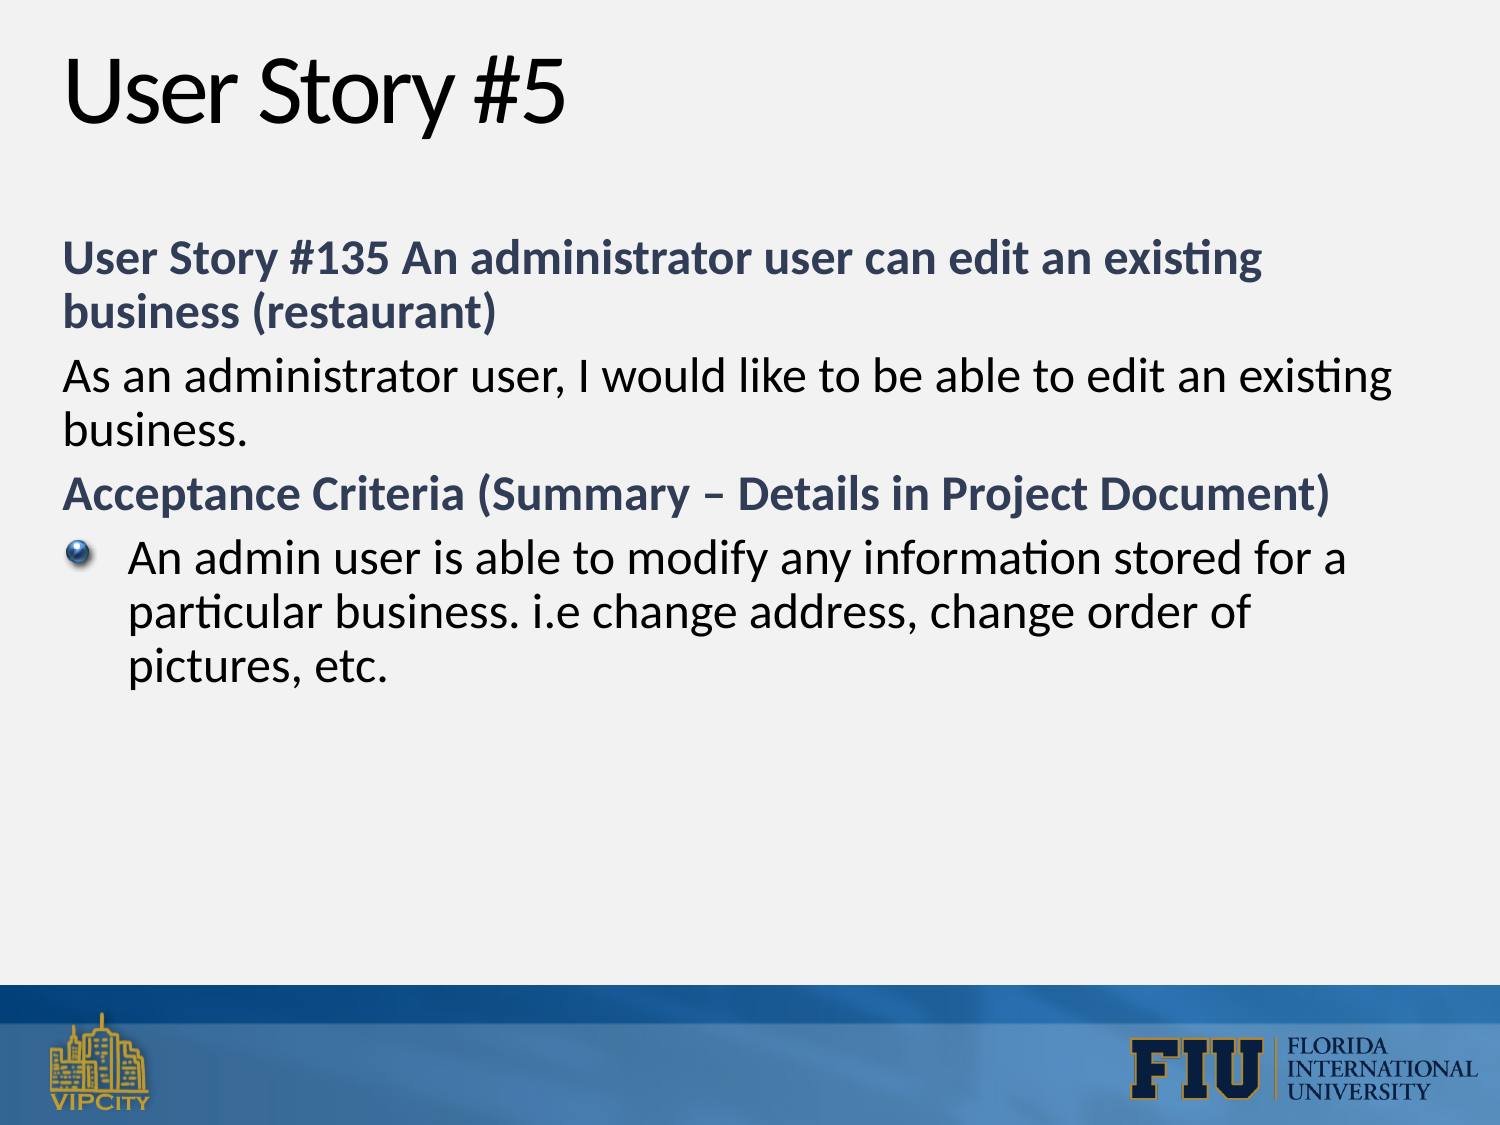

# User Story #5
User Story #135 An administrator user can edit an existing business (restaurant)
As an administrator user, I would like to be able to edit an existing business.
Acceptance Criteria (Summary – Details in Project Document)
An admin user is able to modify any information stored for a particular business. i.e change address, change order of pictures, etc.